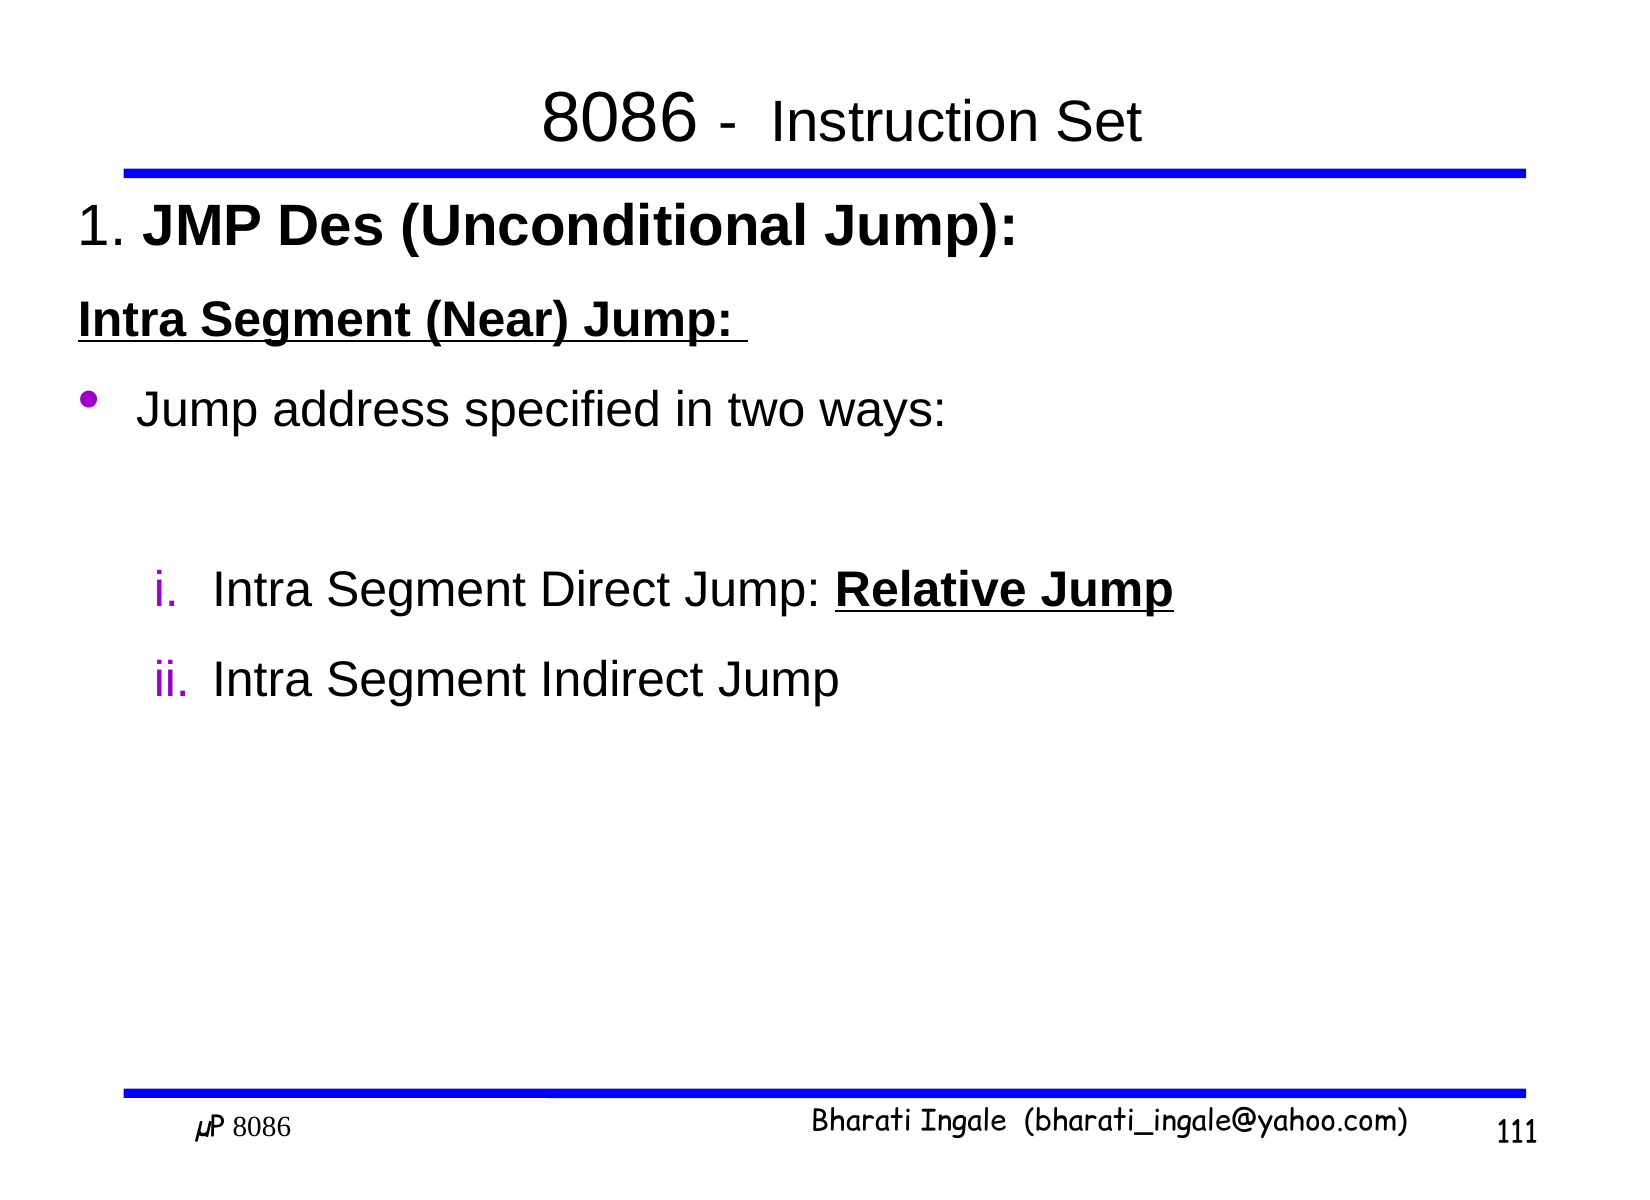

# 8086 -  Instruction Set
1. JMP Des (Unconditional Jump):
Intra Segment (Near) Jump:
Jump address specified in two ways:

Intra Segment Direct Jump: Relative Jump
Intra Segment Indirect Jump

111